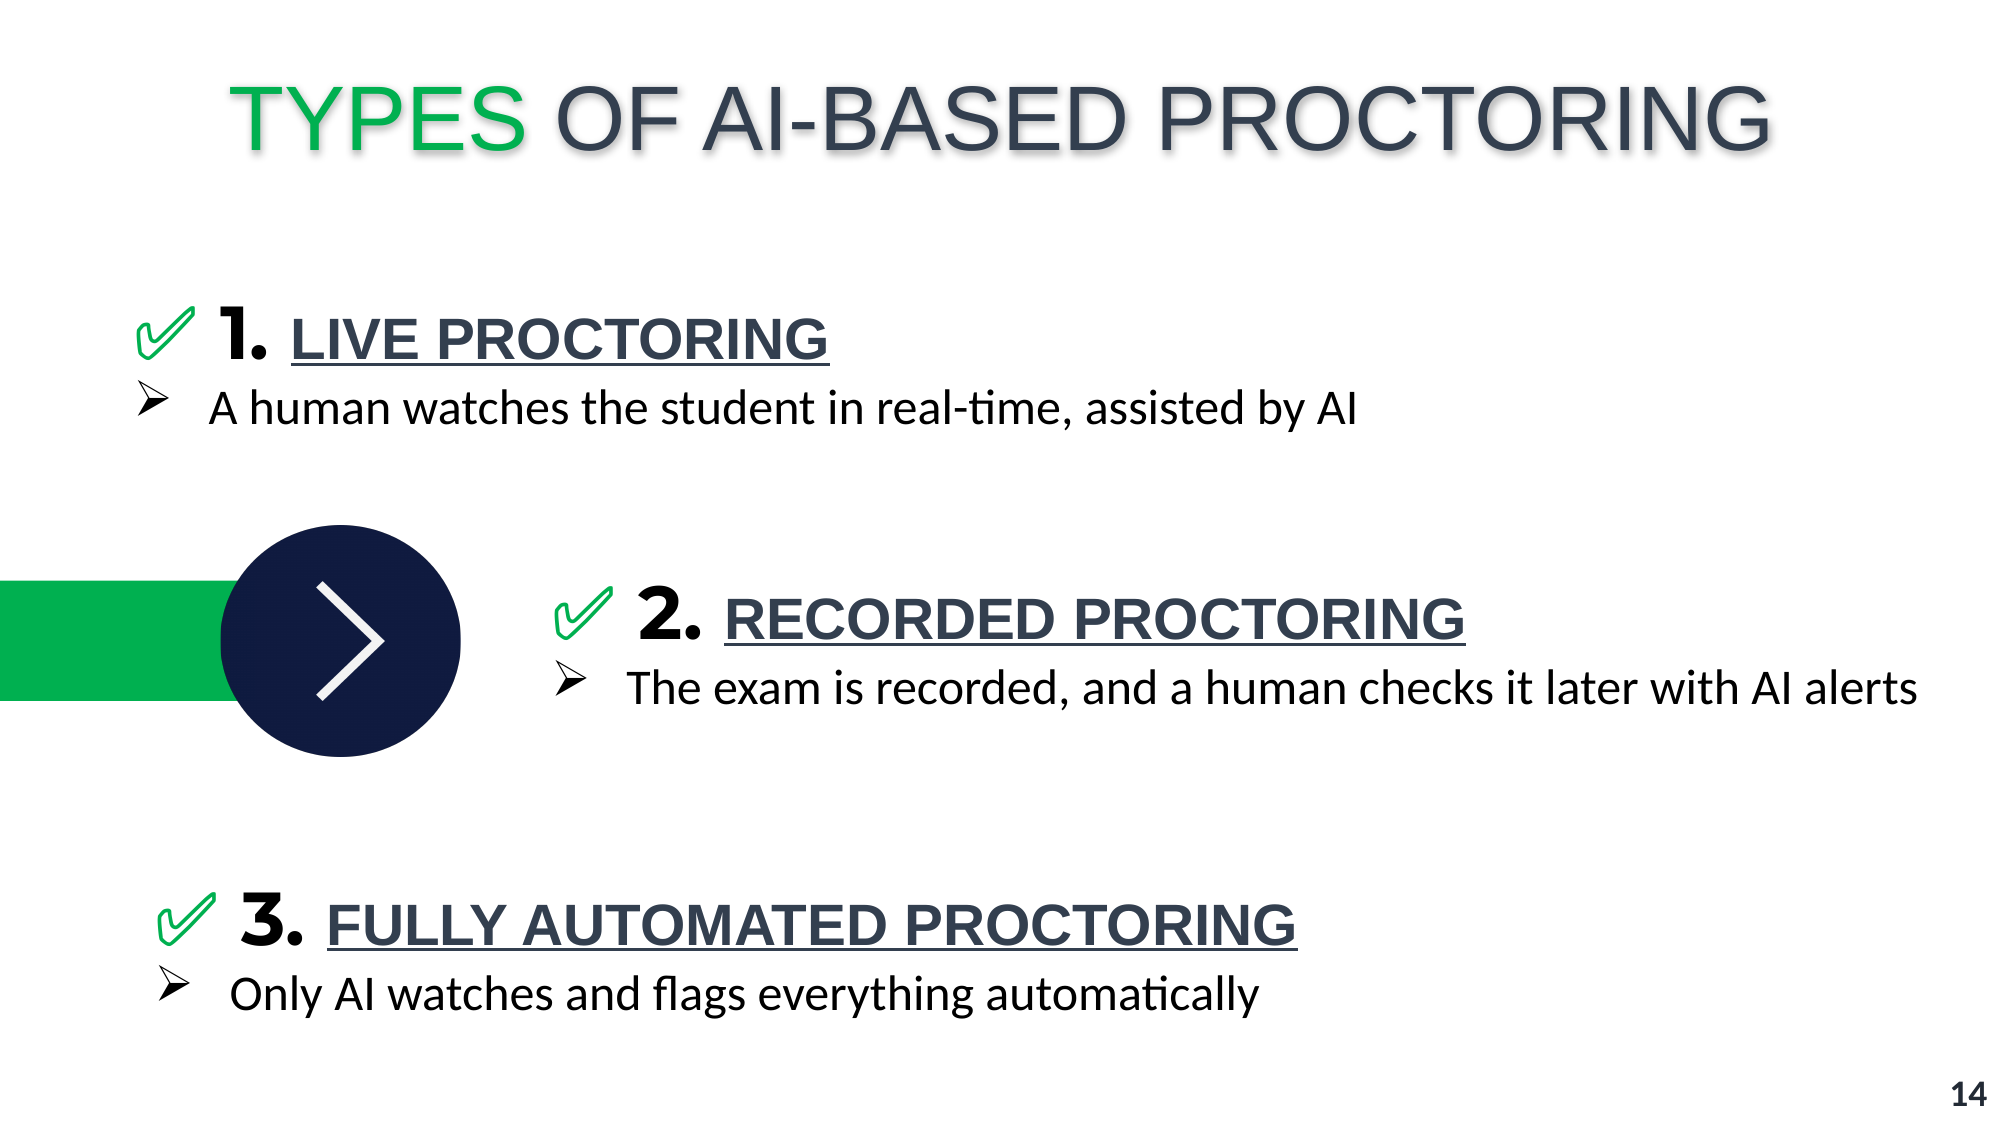

# TYPES OF AI-BASED PROCTORING
✅ 1. LIVE PROCTORING
A human watches the student in real-time, assisted by AI

✅ 2. RECORDED PROCTORING
The exam is recorded, and a human checks it later with AI alerts

✅ 3. FULLY AUTOMATED PROCTORING
Only AI watches and flags everything automatically
14